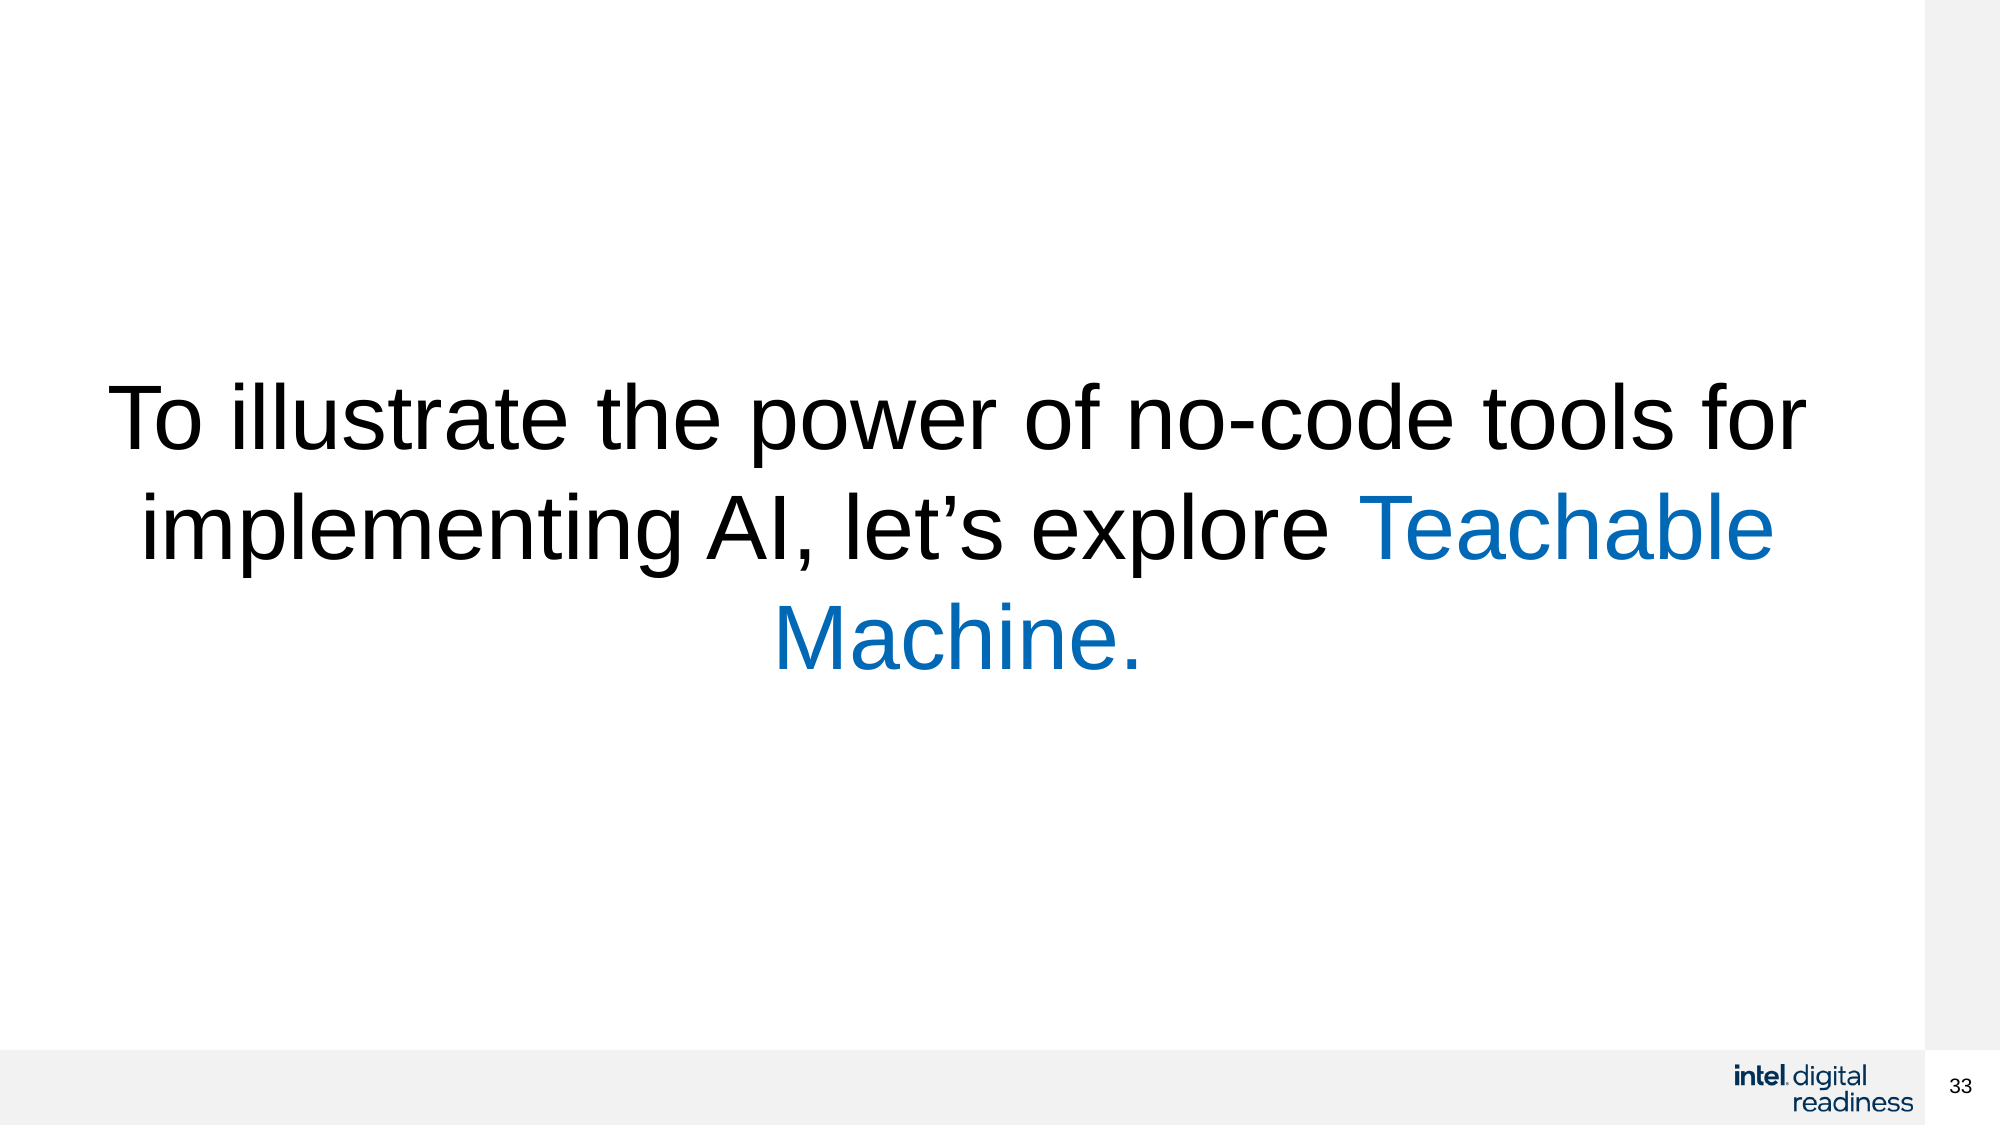

To illustrate the power of no-code tools for implementing AI, let’s explore Teachable Machine.
33